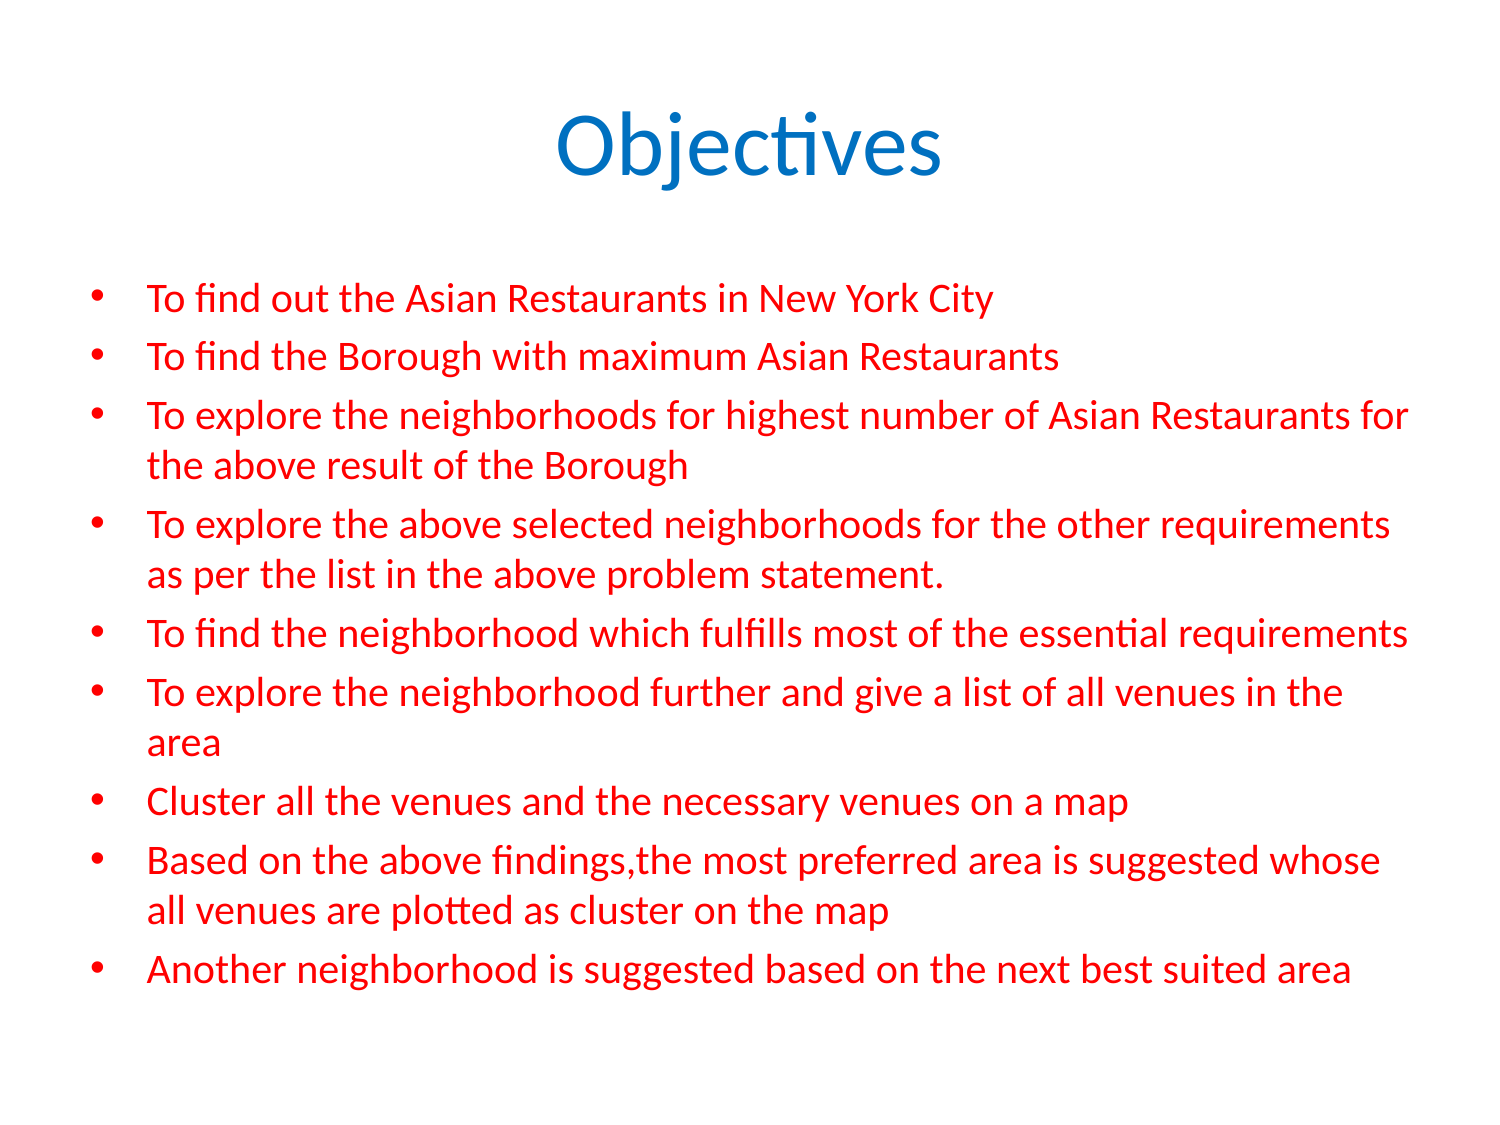

# Objectives
To find out the Asian Restaurants in New York City
To find the Borough with maximum Asian Restaurants
To explore the neighborhoods for highest number of Asian Restaurants for the above result of the Borough
To explore the above selected neighborhoods for the other requirements as per the list in the above problem statement.
To find the neighborhood which fulfills most of the essential requirements
To explore the neighborhood further and give a list of all venues in the area
Cluster all the venues and the necessary venues on a map
Based on the above findings,the most preferred area is suggested whose all venues are plotted as cluster on the map
Another neighborhood is suggested based on the next best suited area